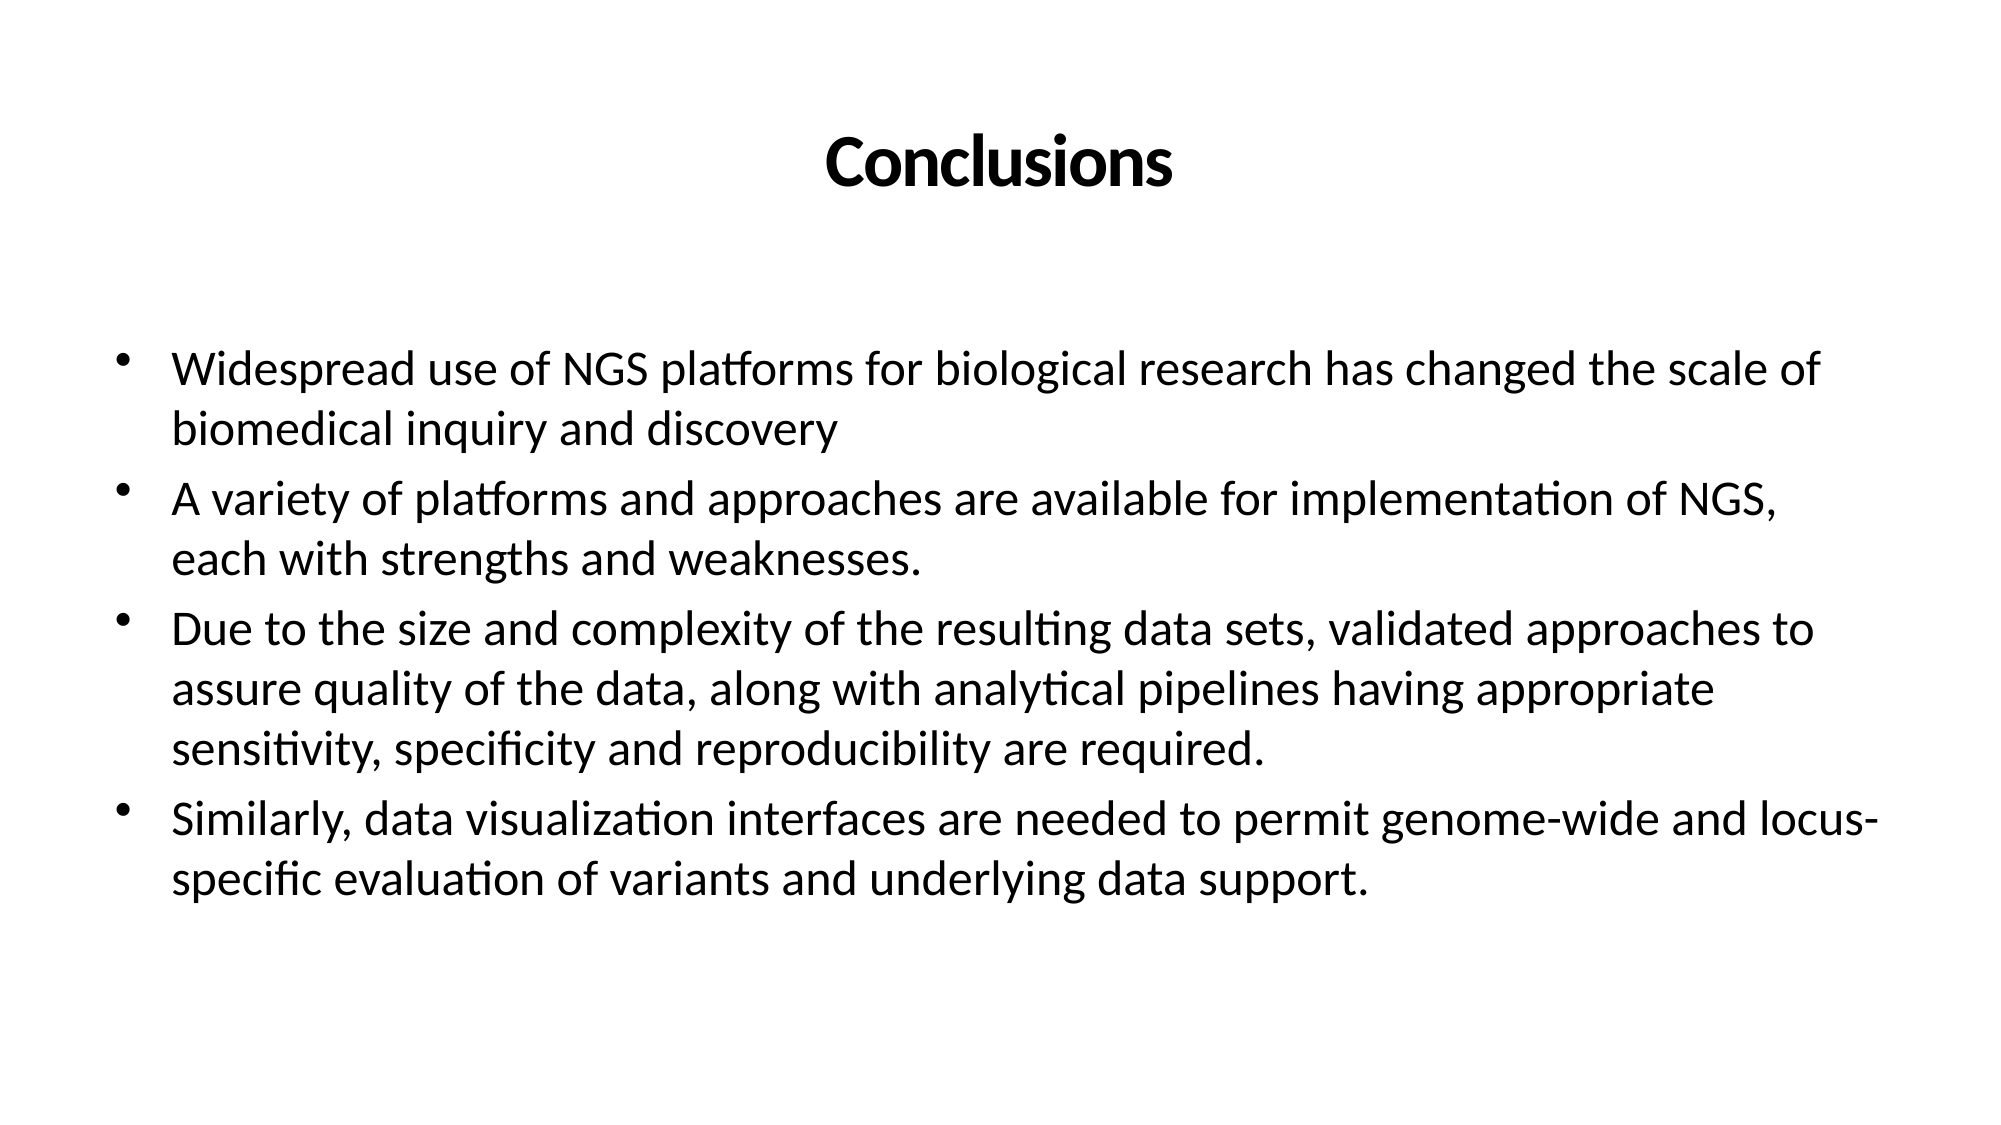

# Conclusions
Widespread use of NGS platforms for biological research has changed the scale of biomedical inquiry and discovery
A variety of platforms and approaches are available for implementation of NGS, each with strengths and weaknesses.
Due to the size and complexity of the resulting data sets, validated approaches to assure quality of the data, along with analytical pipelines having appropriate sensitivity, specificity and reproducibility are required.
Similarly, data visualization interfaces are needed to permit genome-wide and locus-specific evaluation of variants and underlying data support.